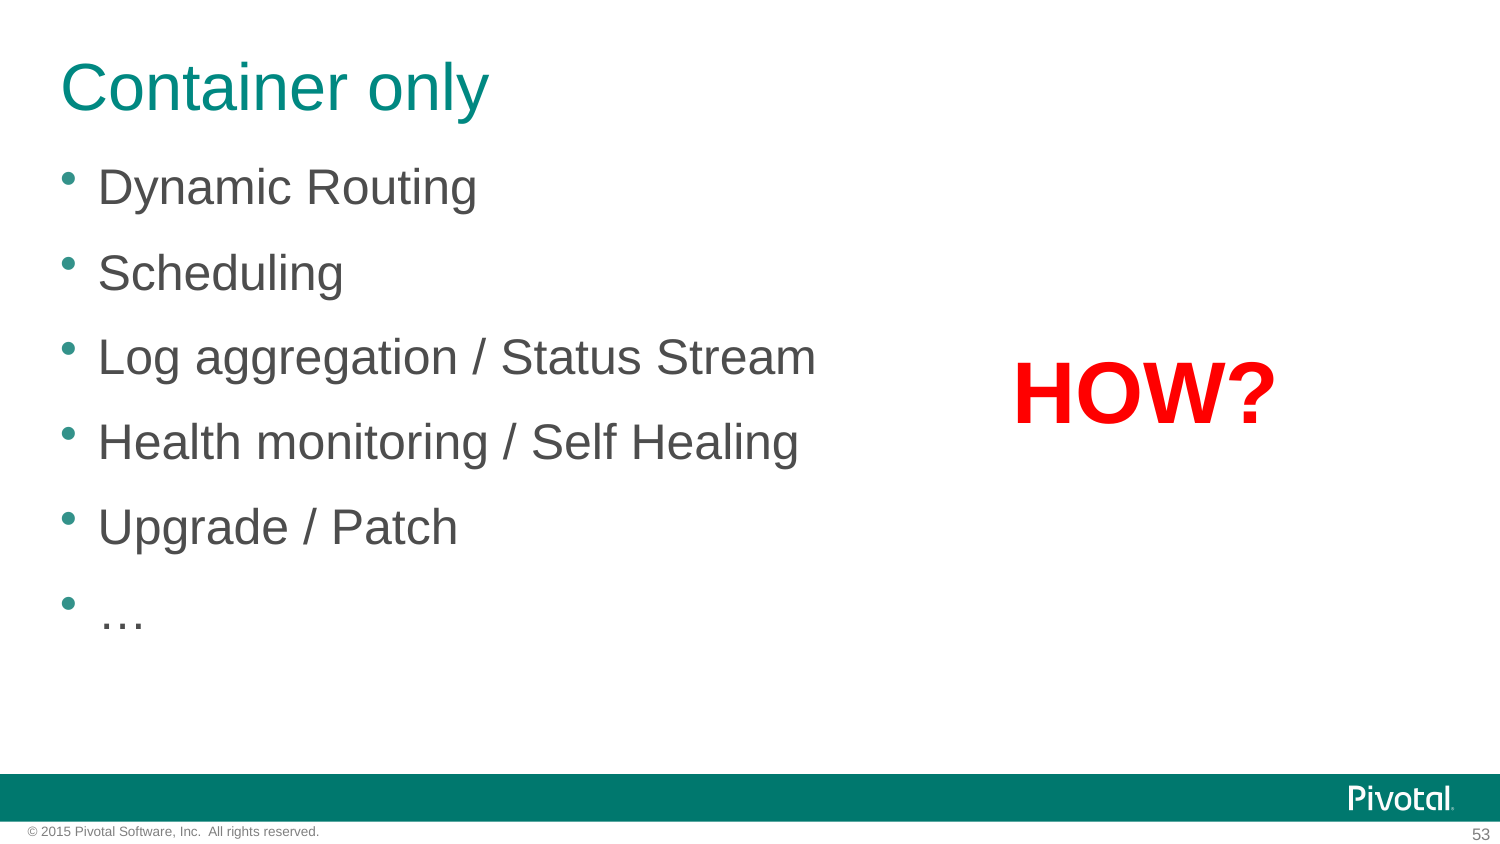

# Container only
Dynamic Routing
Scheduling
Log aggregation / Status Stream
Health monitoring / Self Healing
Upgrade / Patch
…
HOW?